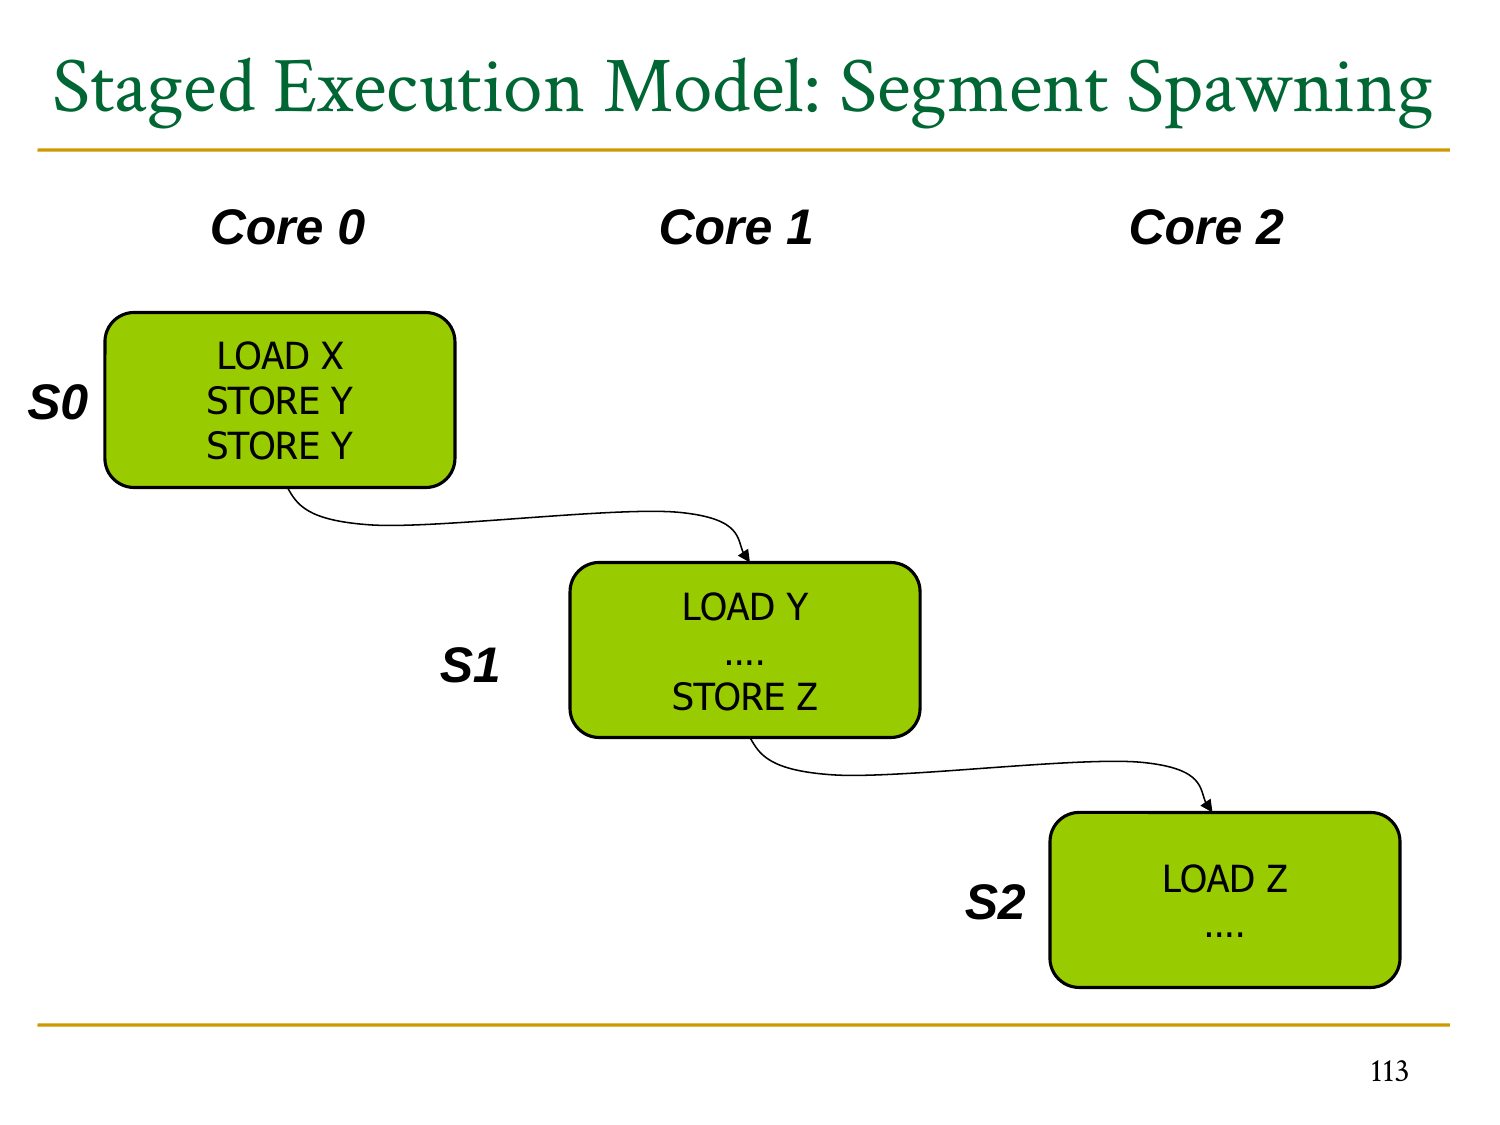

Staged Execution Model: Segment Spawning
Core 0
Core 1
Core 2
LOAD X
STORE Y
STORE Y
S0

LOAD Y
….
STORE Z
S1

LOAD Z
….
S2
113